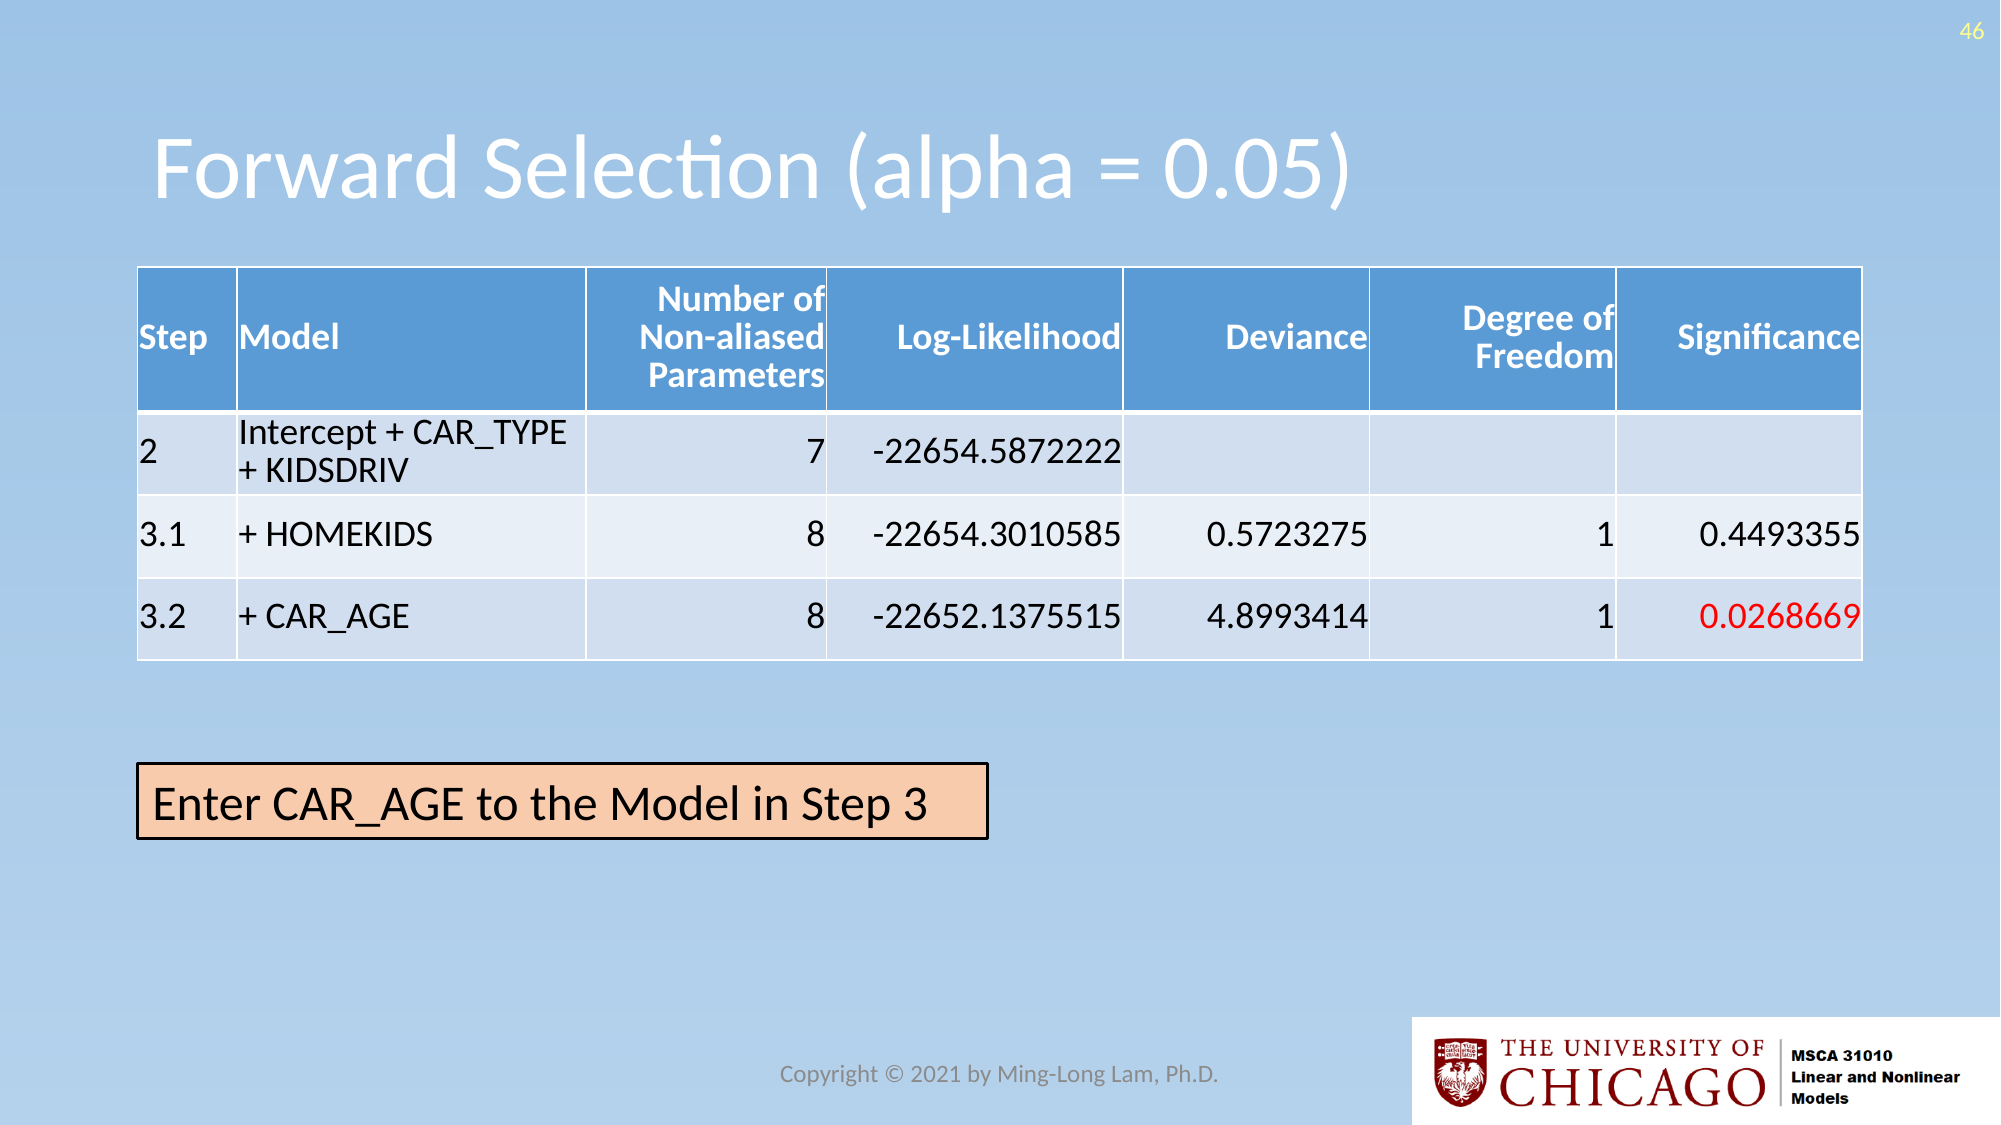

46
# Forward Selection (alpha = 0.05)
| Step | Model | Number of Non-aliased Parameters | Log-Likelihood | Deviance | Degree of Freedom | Significance |
| --- | --- | --- | --- | --- | --- | --- |
| 2 | Intercept + CAR\_TYPE + KIDSDRIV | 7 | -22654.5872222 |  |  |  |
| 3.1 | + HOMEKIDS | 8 | -22654.3010585 | 0.5723275 | 1 | 0.4493355 |
| 3.2 | + CAR\_AGE | 8 | -22652.1375515 | 4.8993414 | 1 | 0.0268669 |
Enter CAR_AGE to the Model in Step 3
Copyright © 2021 by Ming-Long Lam, Ph.D.